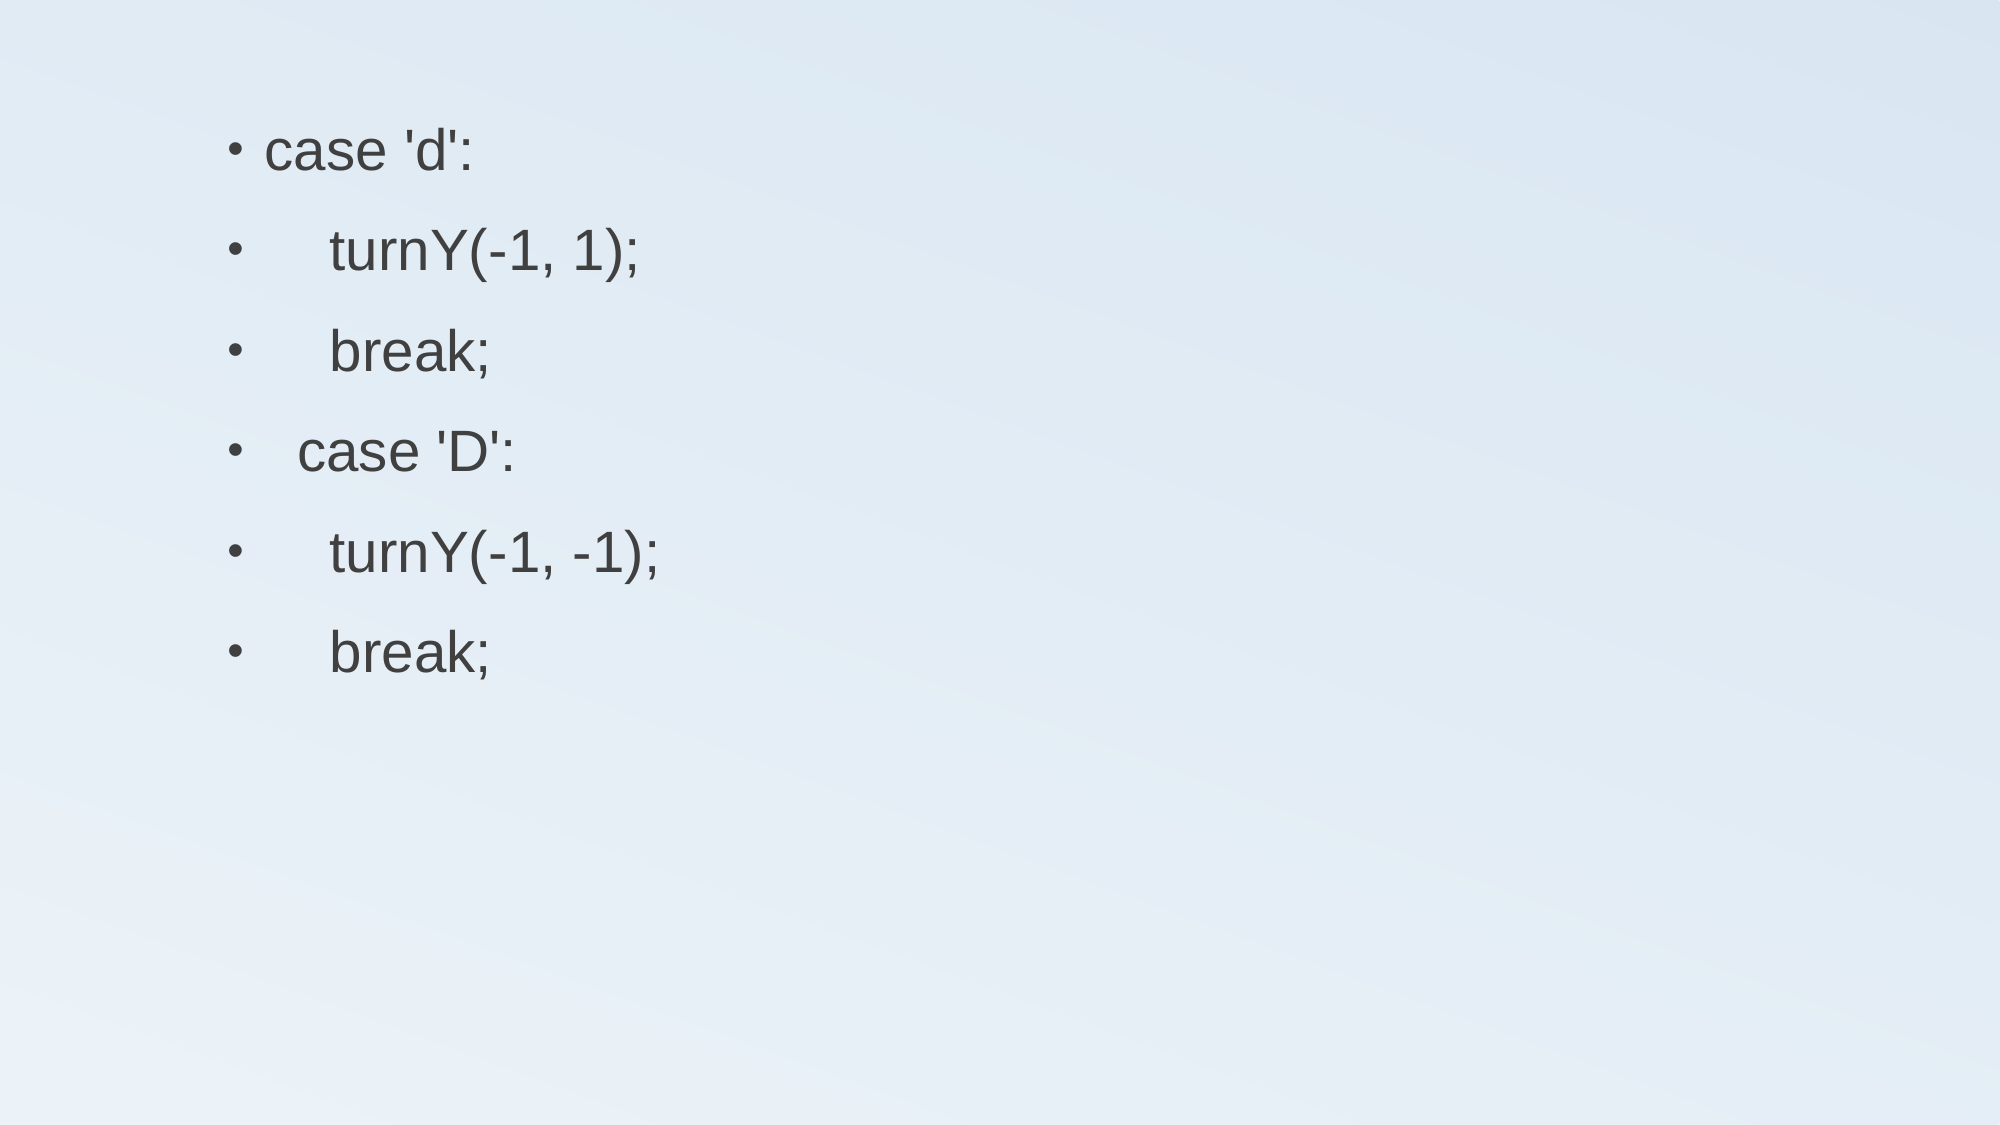

case 'd':
    turnY(-1, 1);
    break;
  case 'D':
    turnY(-1, -1);
    break;